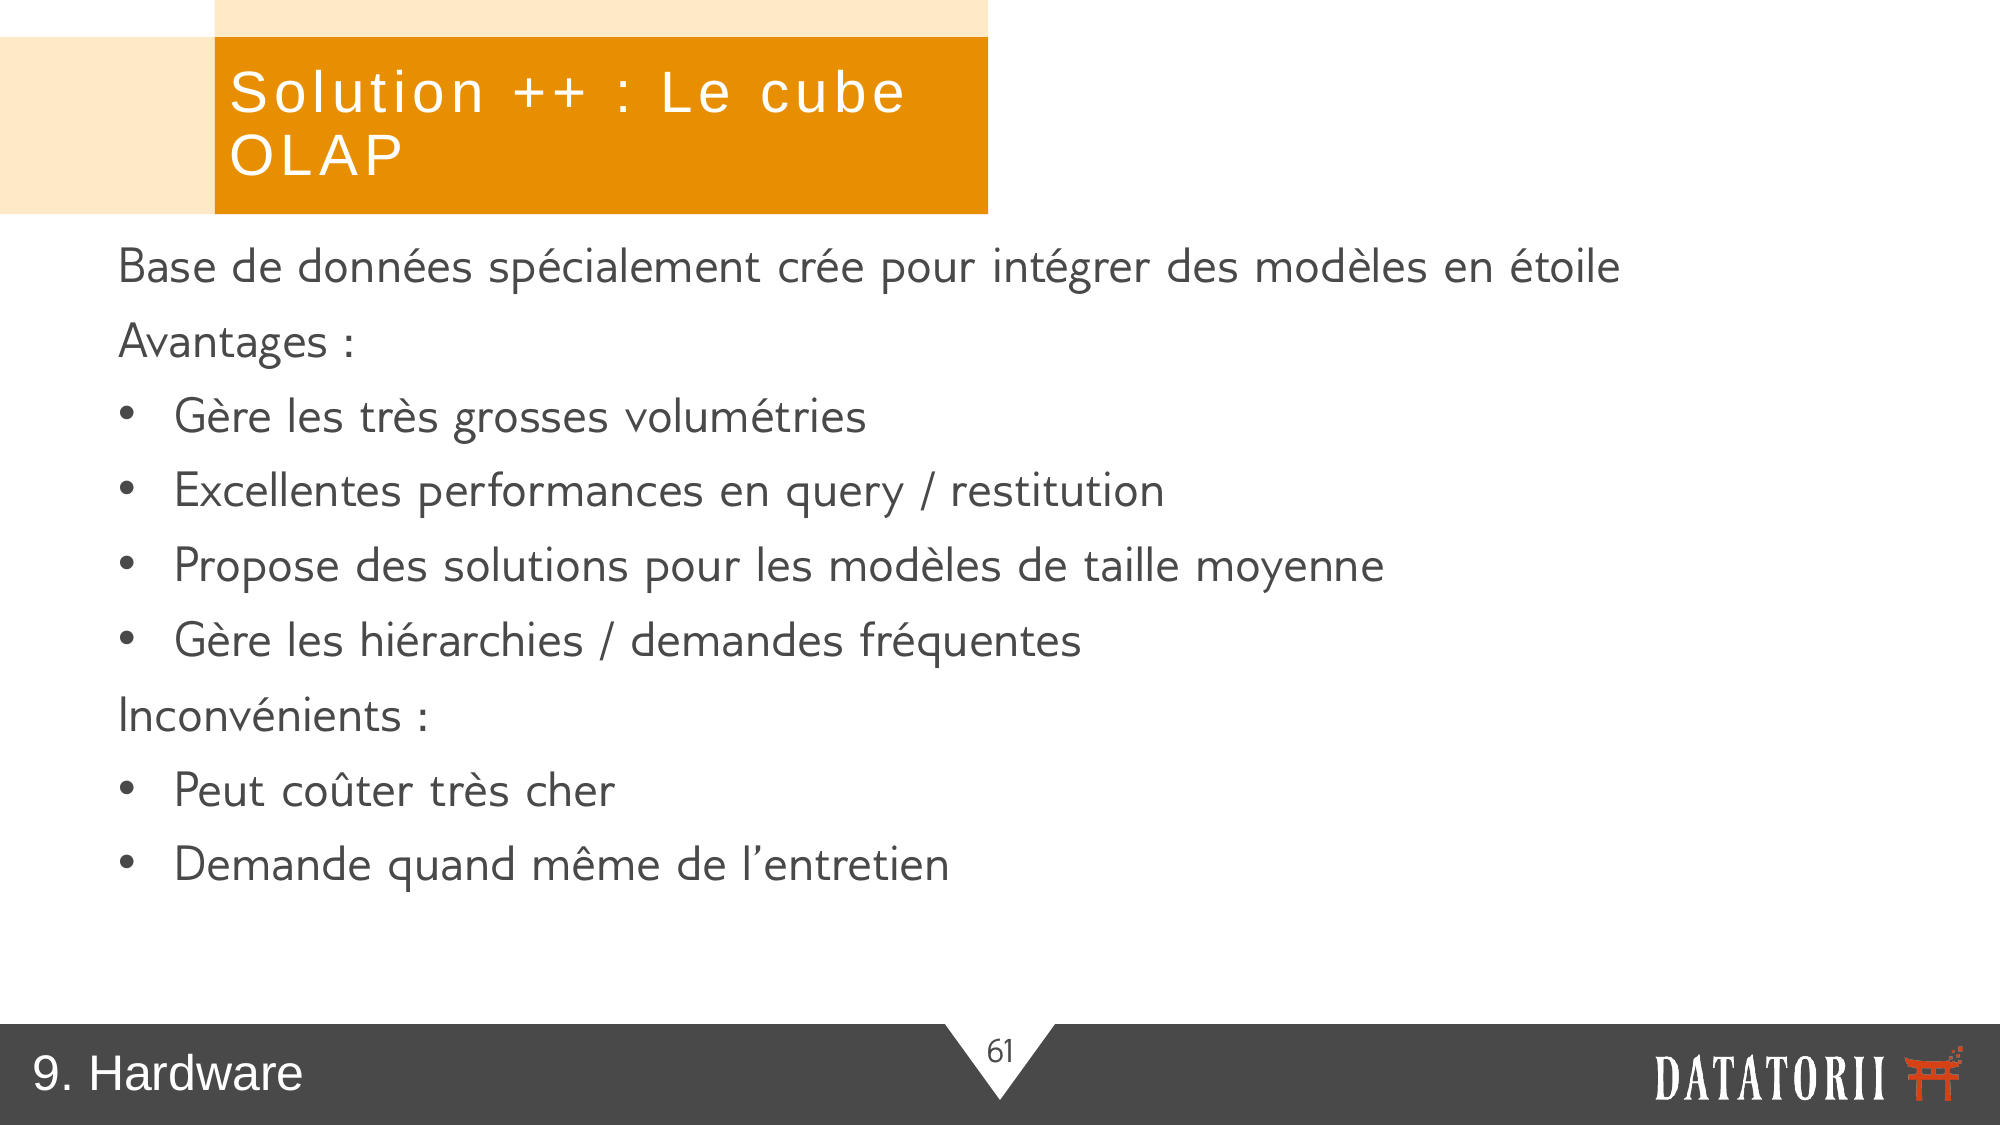

Solution ++ : Le cube OLAP
Base de données spécialement crée pour intégrer des modèles en étoile
Avantages :
Gère les très grosses volumétries
Excellentes performances en query / restitution
Propose des solutions pour les modèles de taille moyenne
Gère les hiérarchies / demandes fréquentes
Inconvénients :
Peut coûter très cher
Demande quand même de l’entretien

9. Hardware